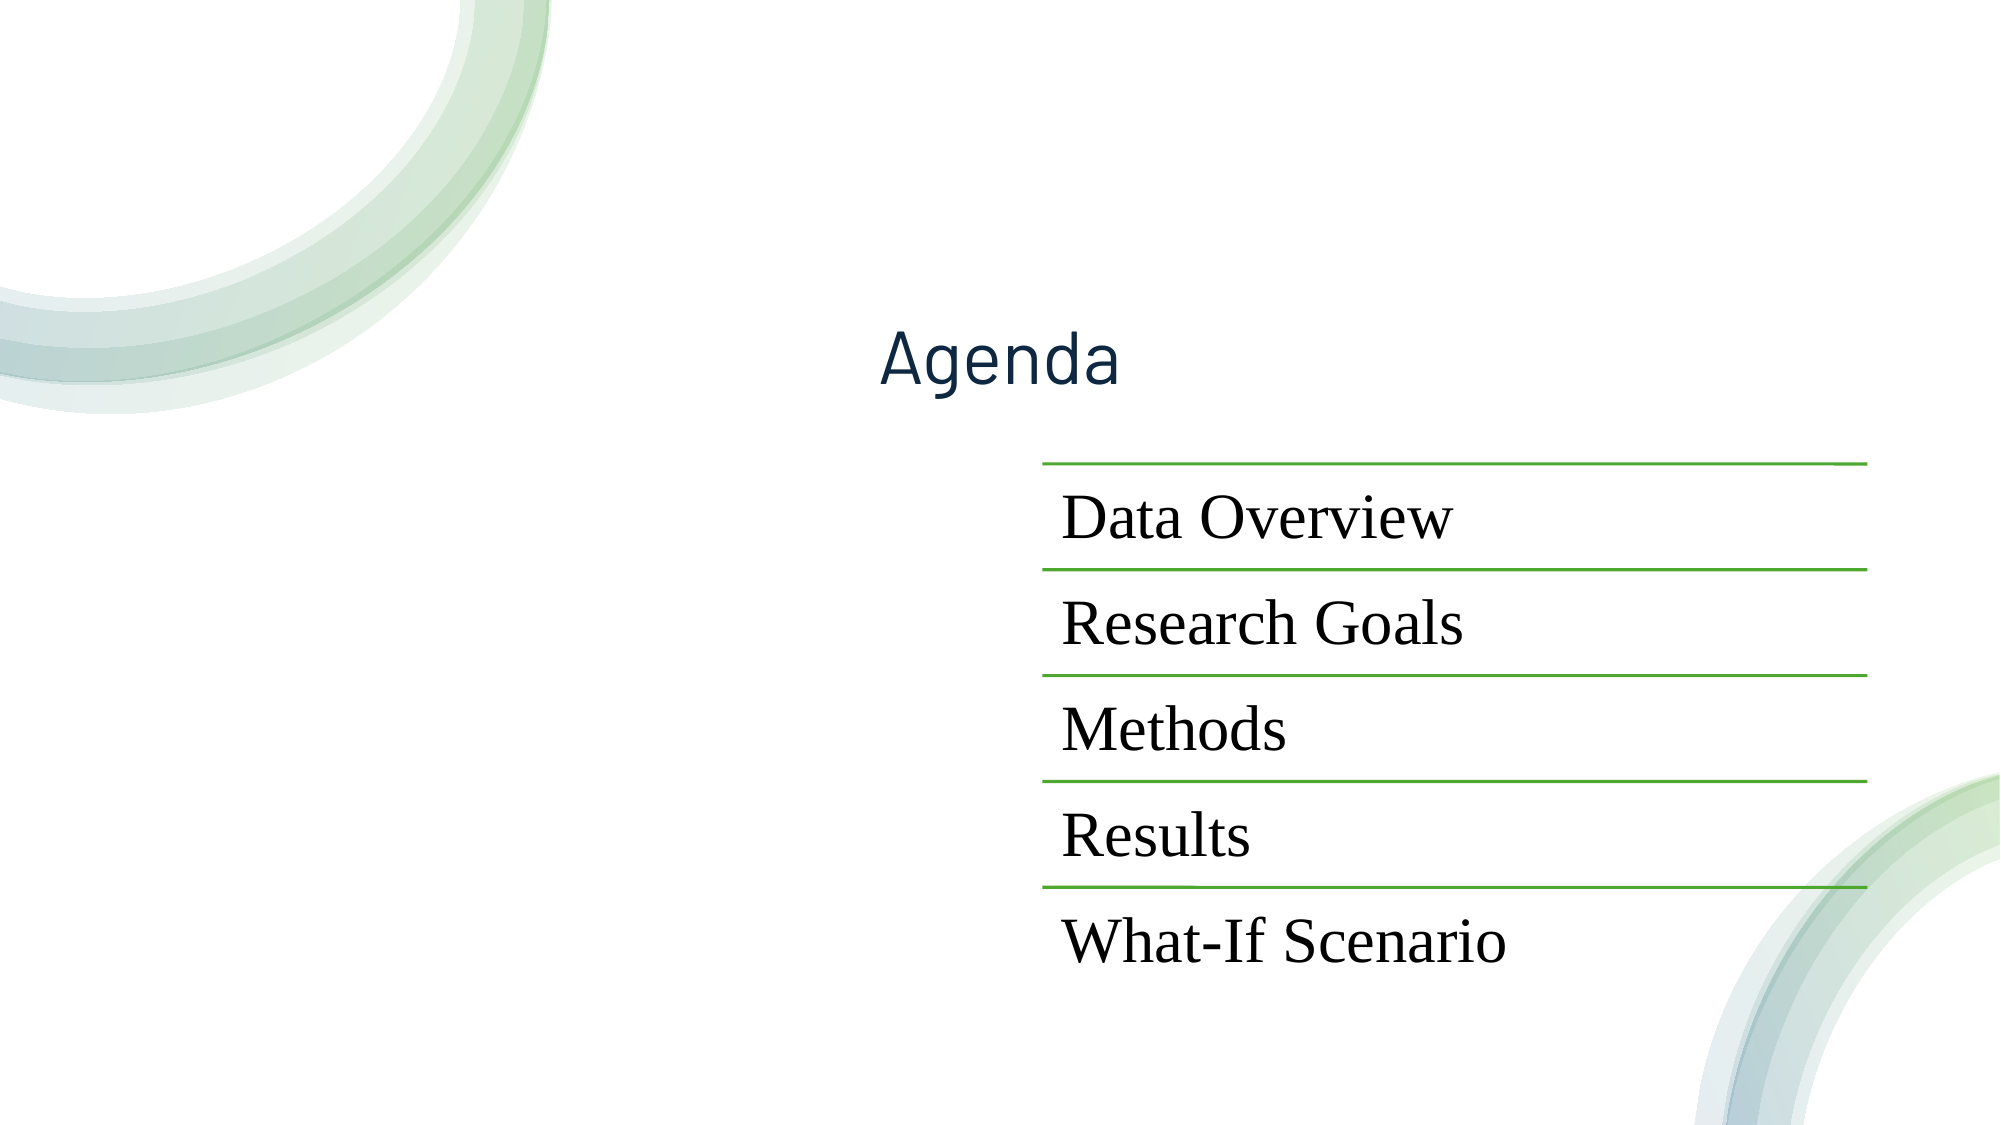

Agenda
Data Overview
Research Goals
Methods
Results
What-If Scenario

3